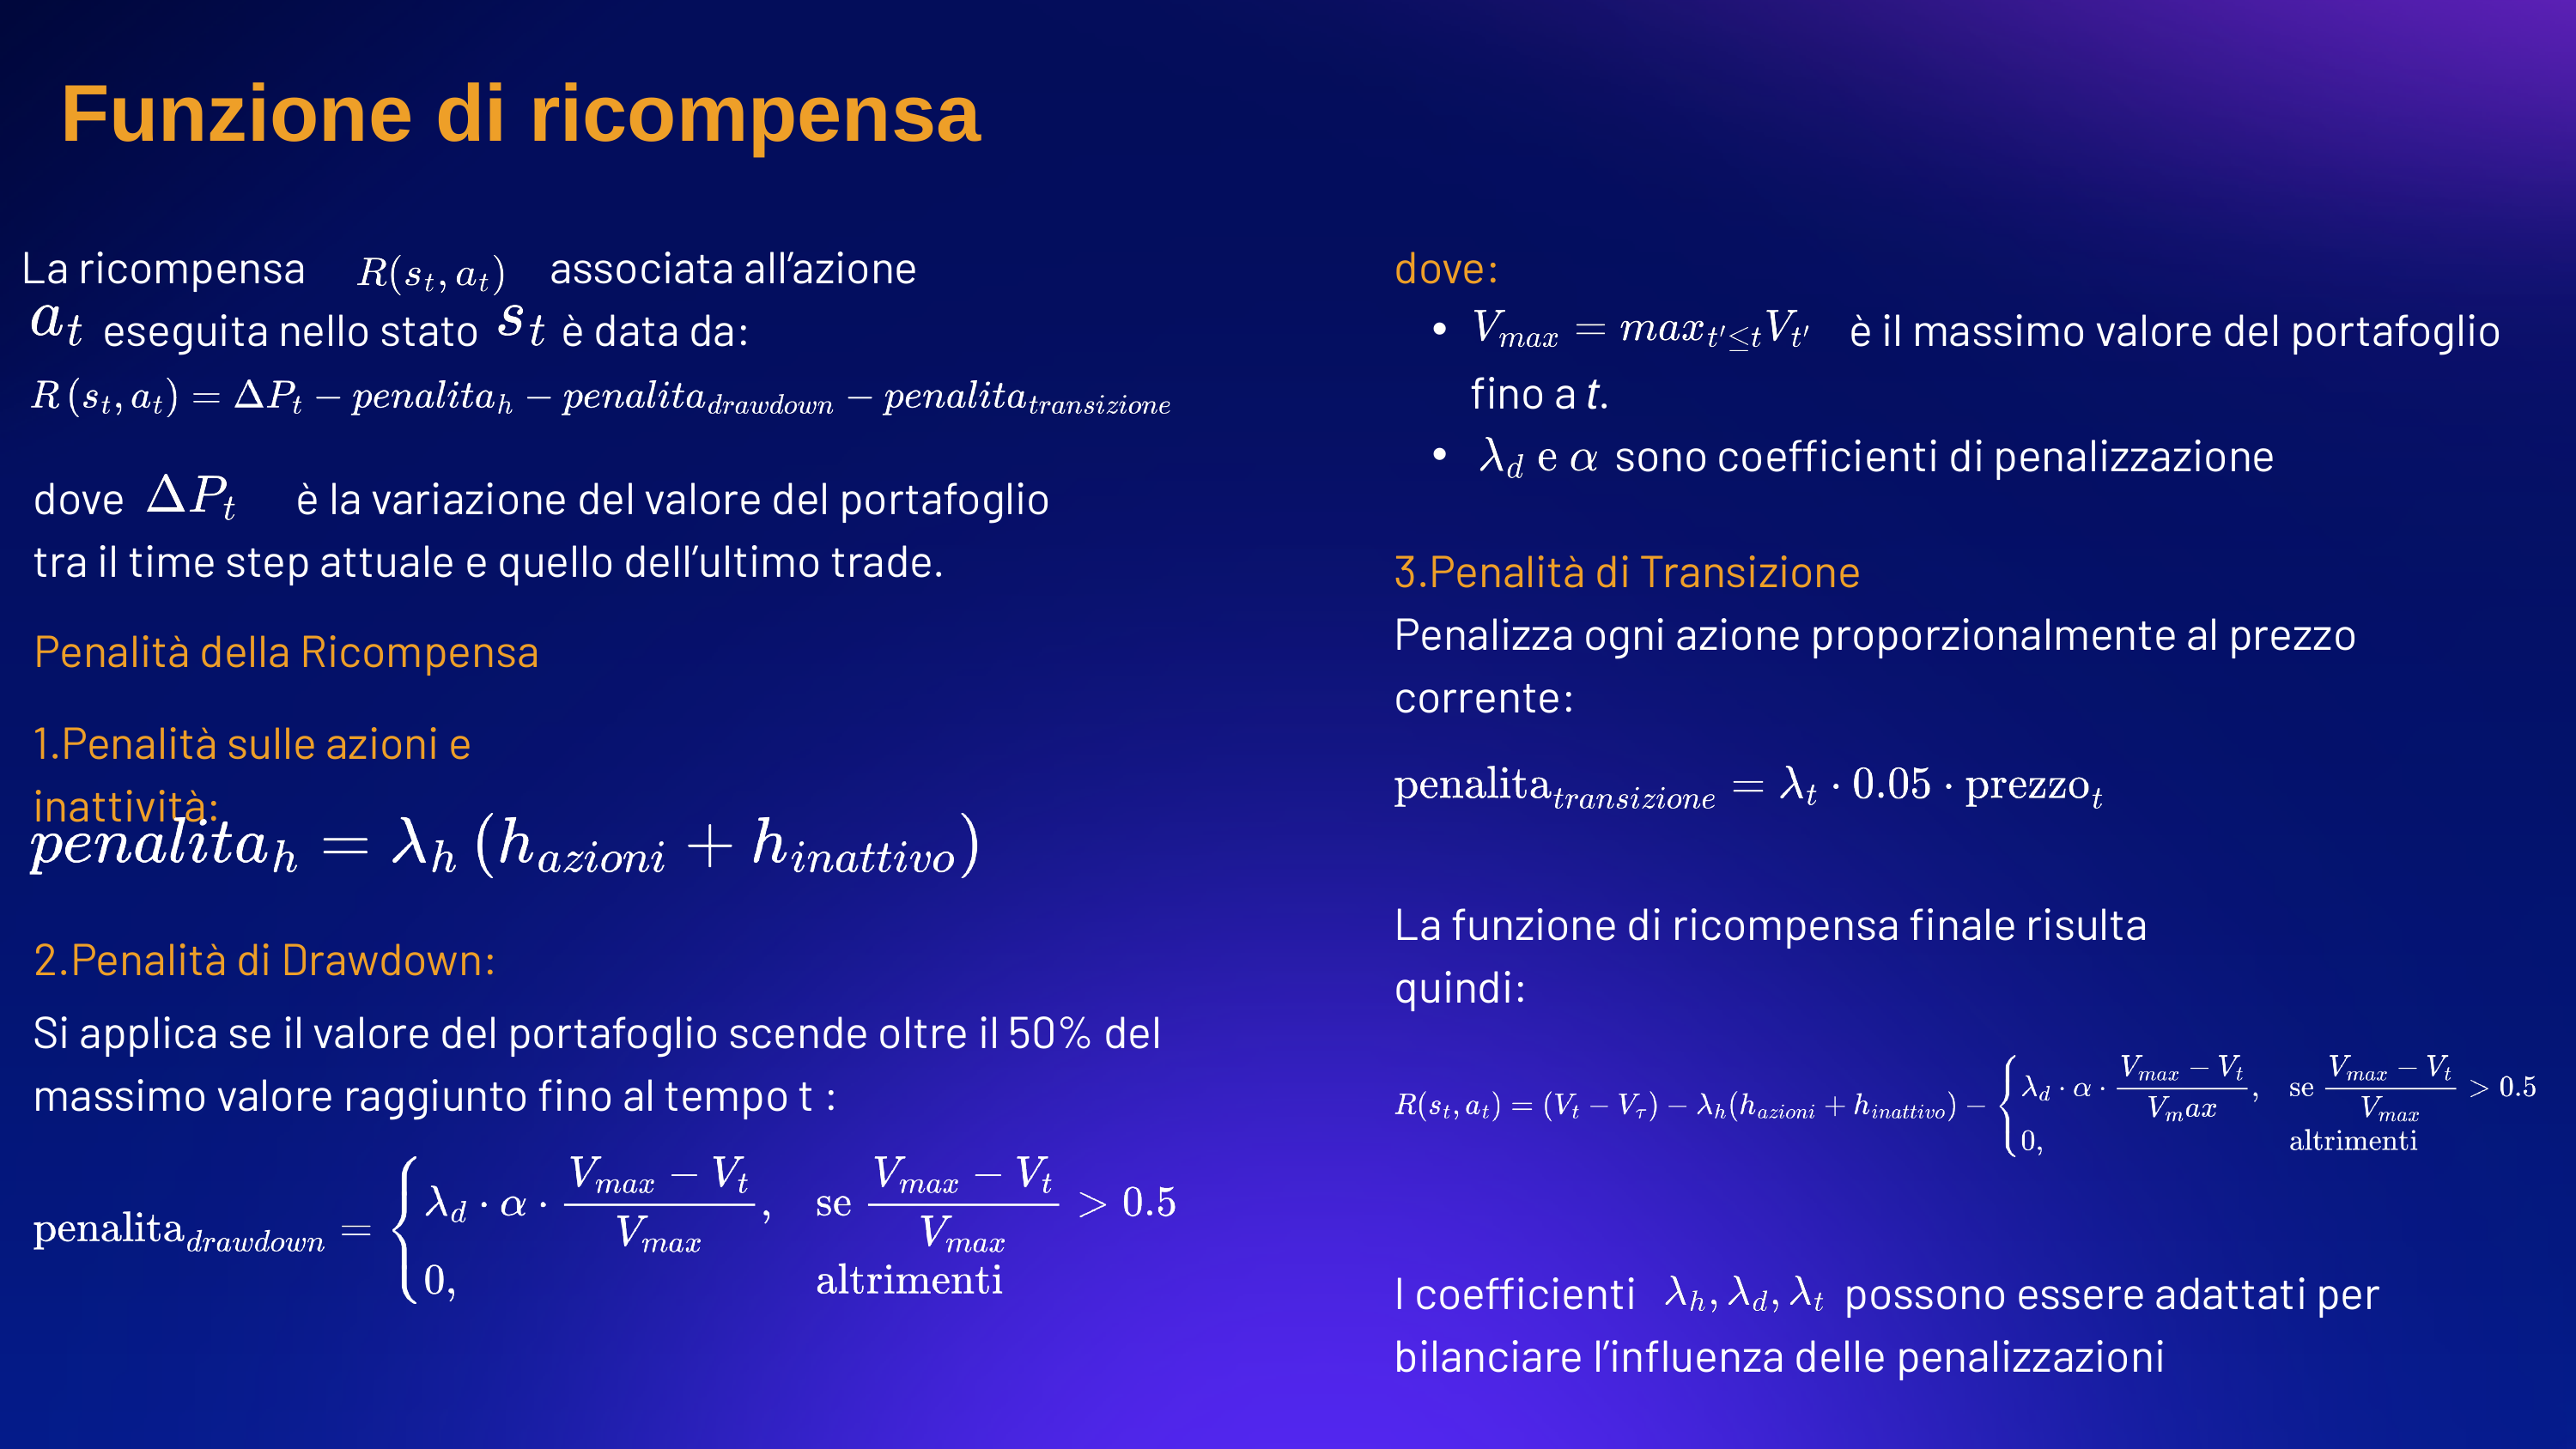

Funzione di ricompensa
La ricompensa                           associata all’azione
         eseguita nello stato         è data da:
dove:
                                          è il massimo valore del portafoglio fino a t.
                sono coefficienti di penalizzazione

dove                   è la variazione del valore del portafoglio
tra il time step attuale e quello dell’ultimo trade.

3.Penalità di Transizione
Penalizza ogni azione proporzionalmente al prezzo corrente:
Penalità della Ricompensa
1.Penalità sulle azioni e inattività:

La funzione di ricompensa finale risulta quindi:
2.Penalità di Drawdown:
Si applica se il valore del portafoglio scende oltre il 50% del massimo valore raggiunto fino al tempo t :

I coefficienti                       possono essere adattati per
bilanciare l’influenza delle penalizzazioni